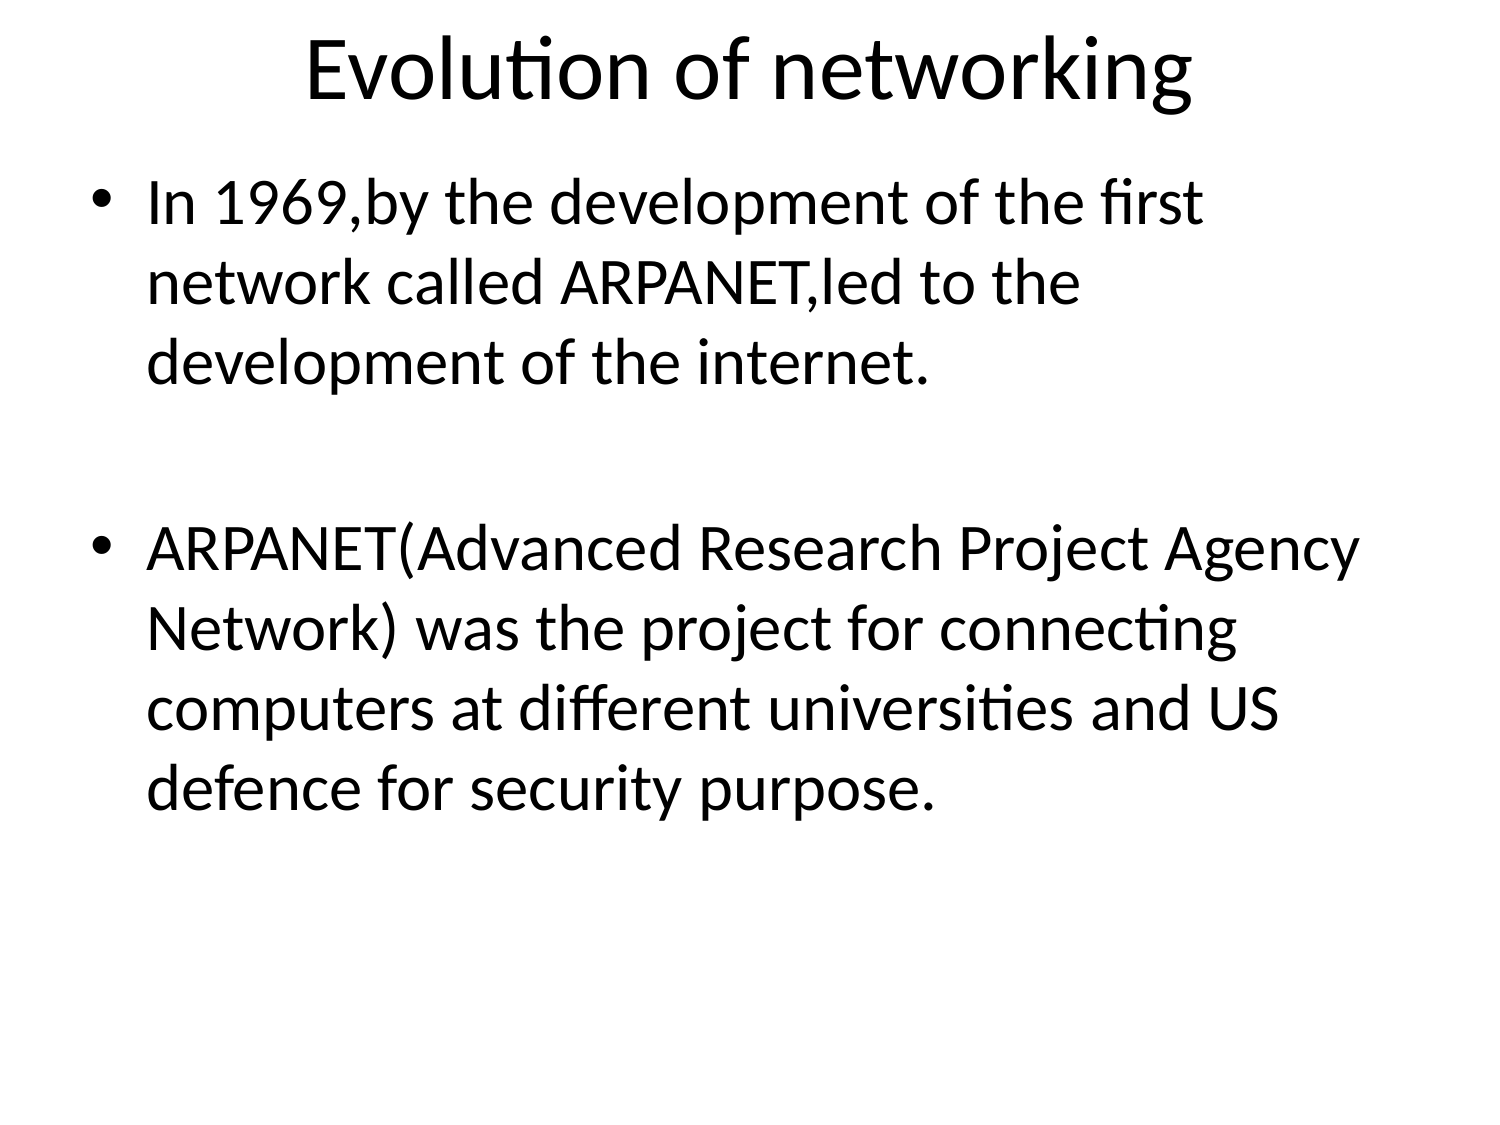

# Evolution of networking
In 1969,by the development of the first network called ARPANET,led to the development of the internet.

ARPANET(Advanced Research Project Agency Network) was the project for connecting computers at different universities and US defence for security purpose.